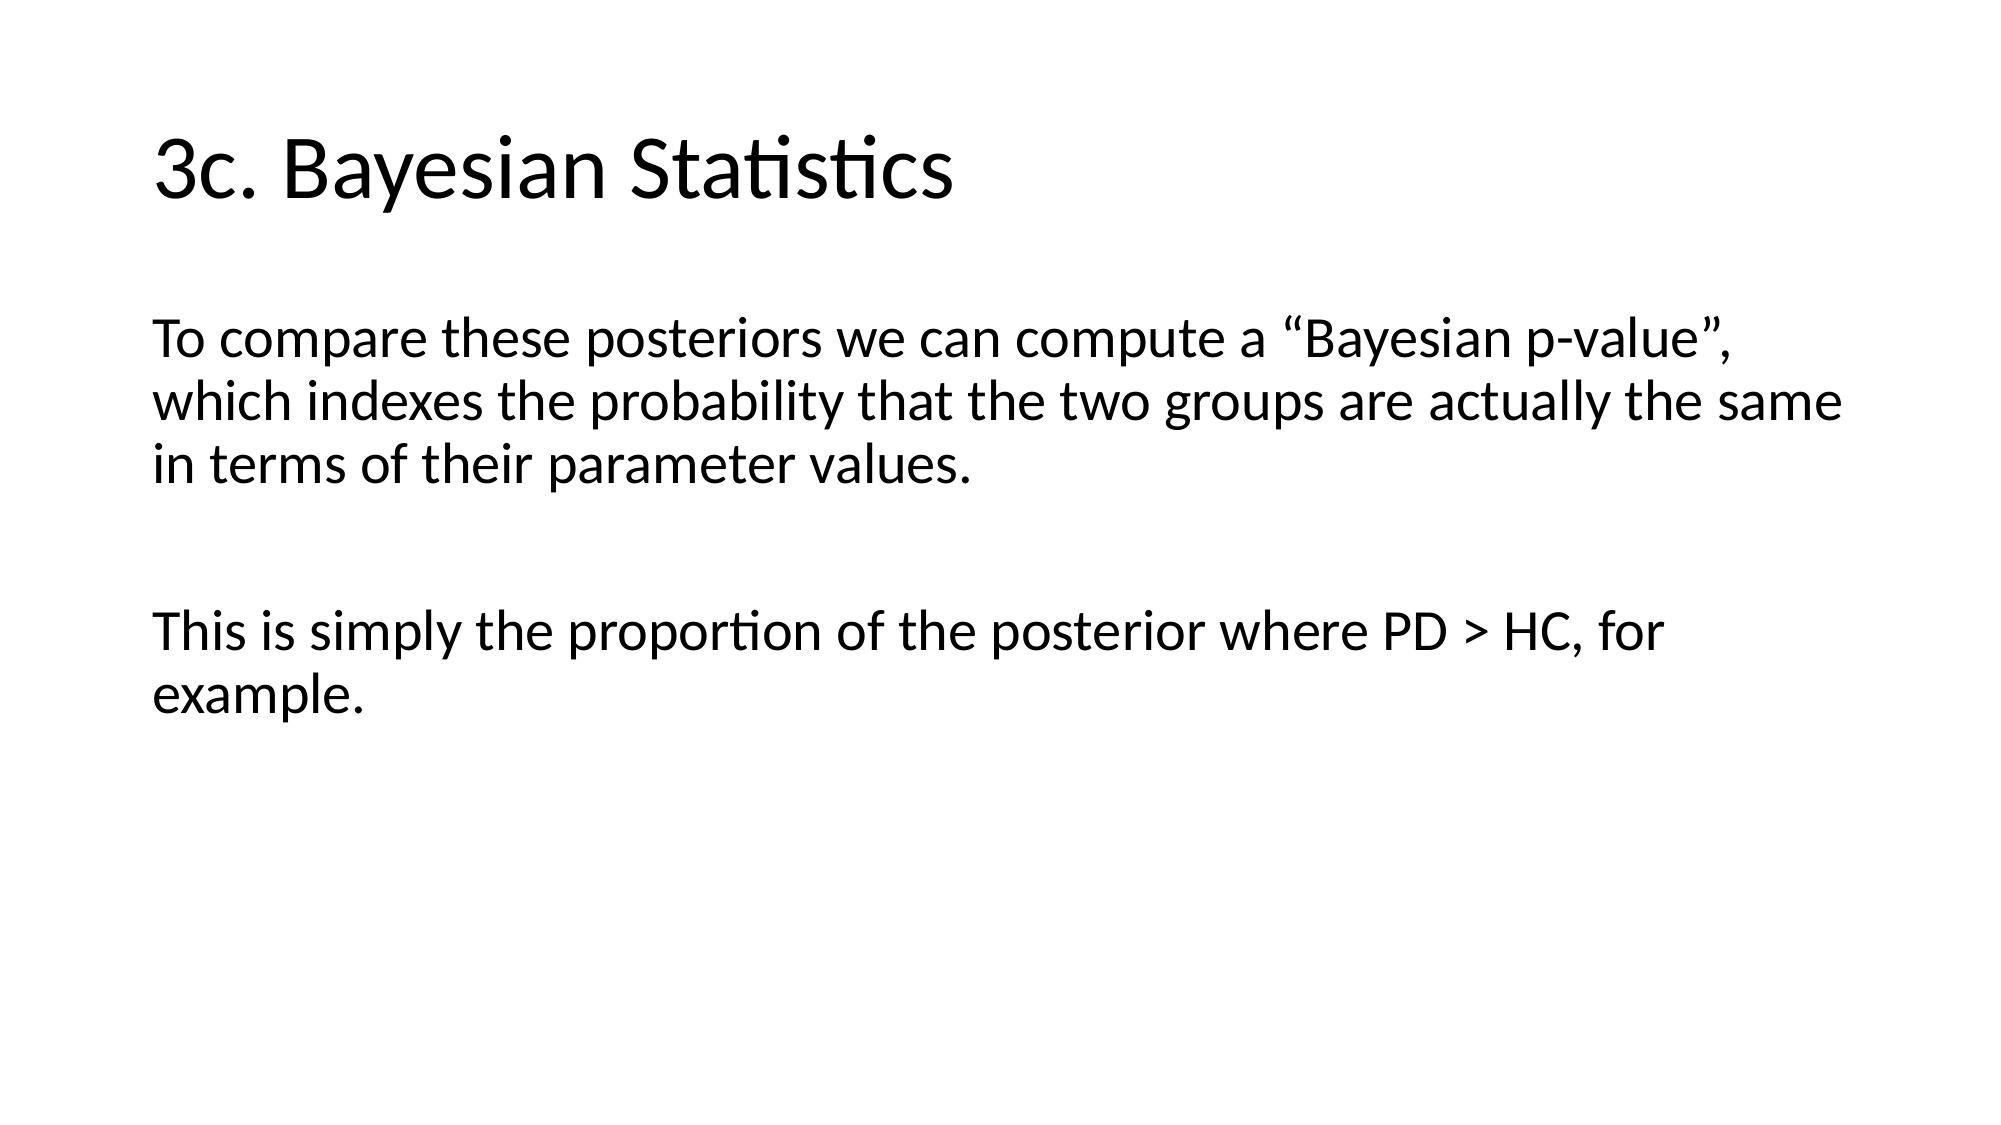

# 3c. Bayesian Statistics
To compare these posteriors we can compute a “Bayesian p-value”, which indexes the probability that the two groups are actually the same in terms of their parameter values.

This is simply the proportion of the posterior where PD > HC, for example.